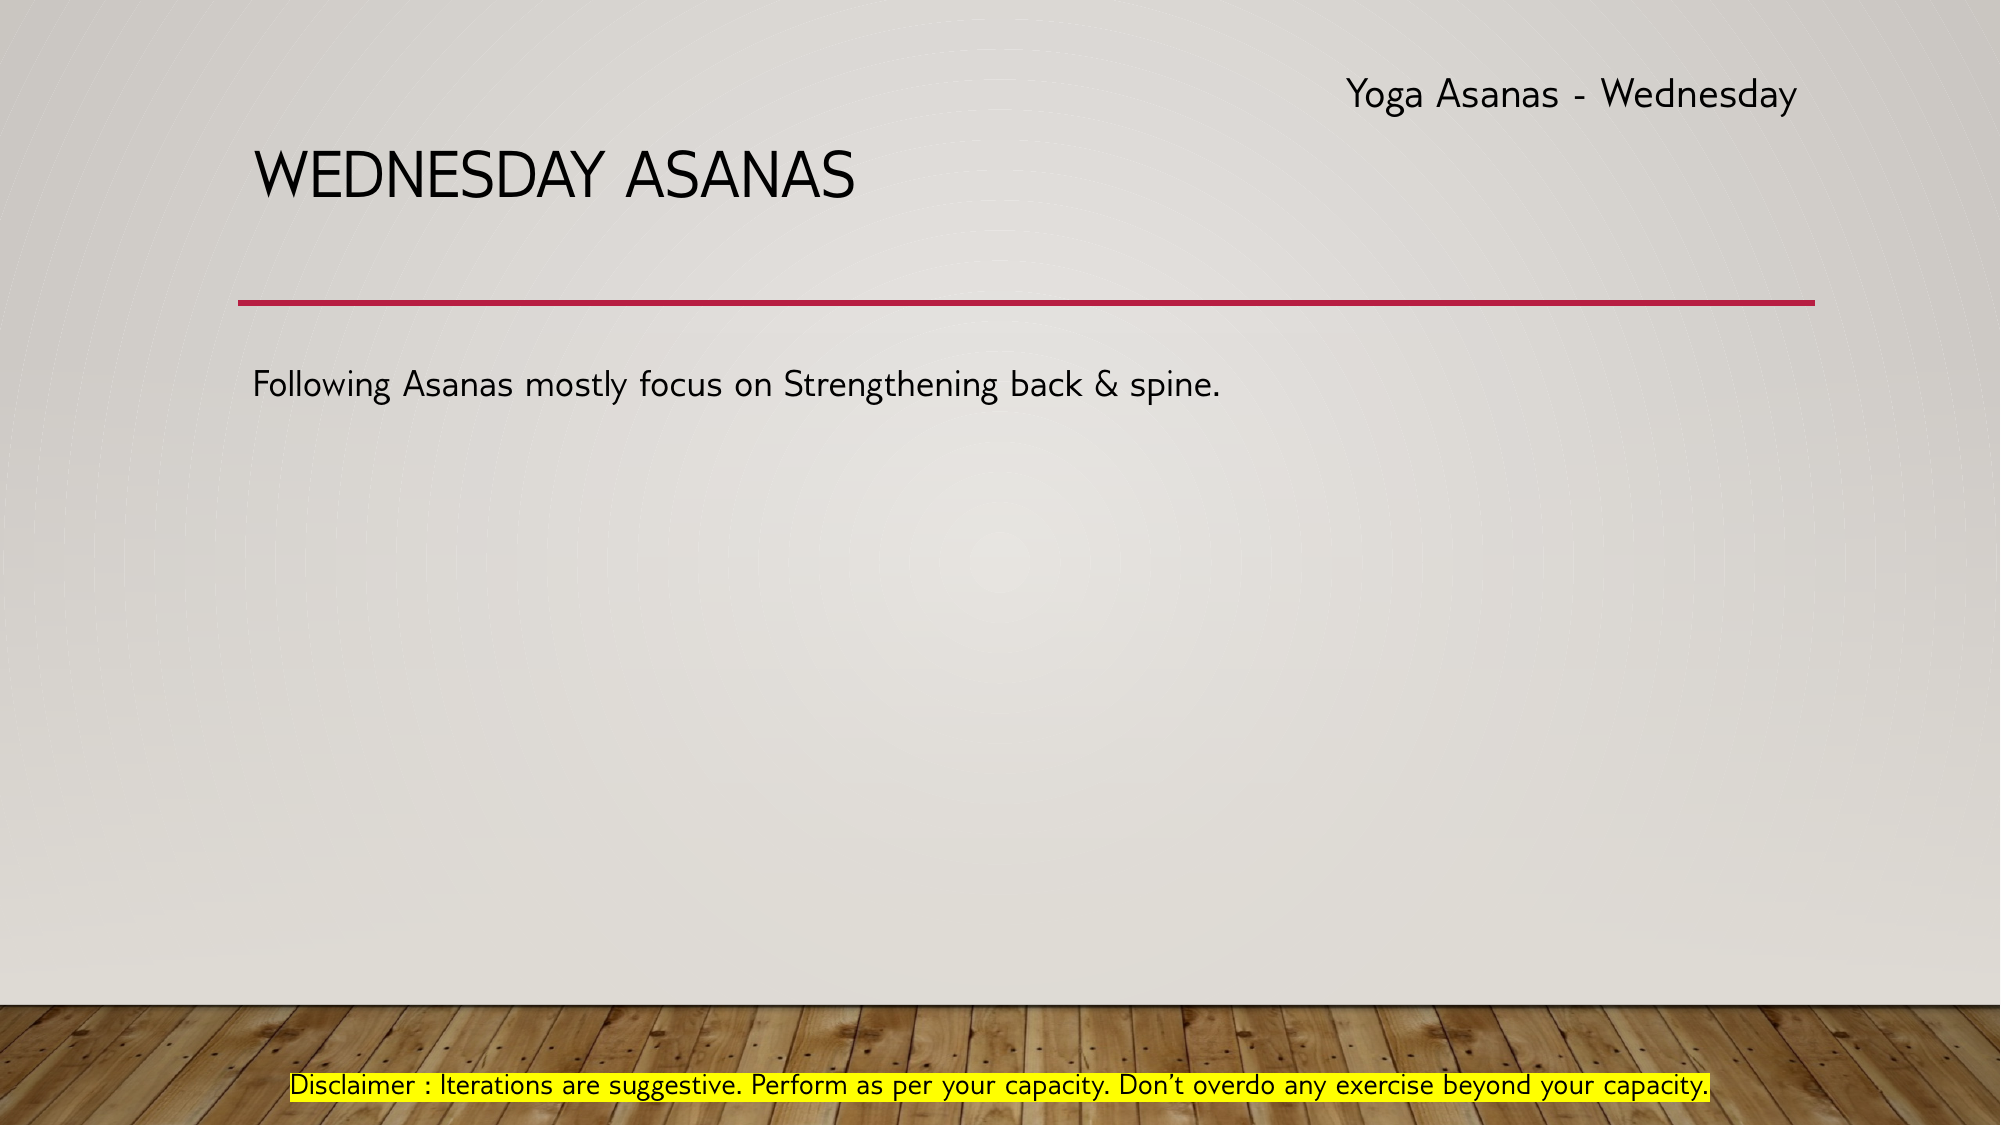

Yoga Asanas - Wednesday
# Wednesday Asanas

Following Asanas mostly focus on Strengthening back & spine.
Disclaimer : Iterations are suggestive. Perform as per your capacity. Don’t overdo any exercise beyond your capacity.